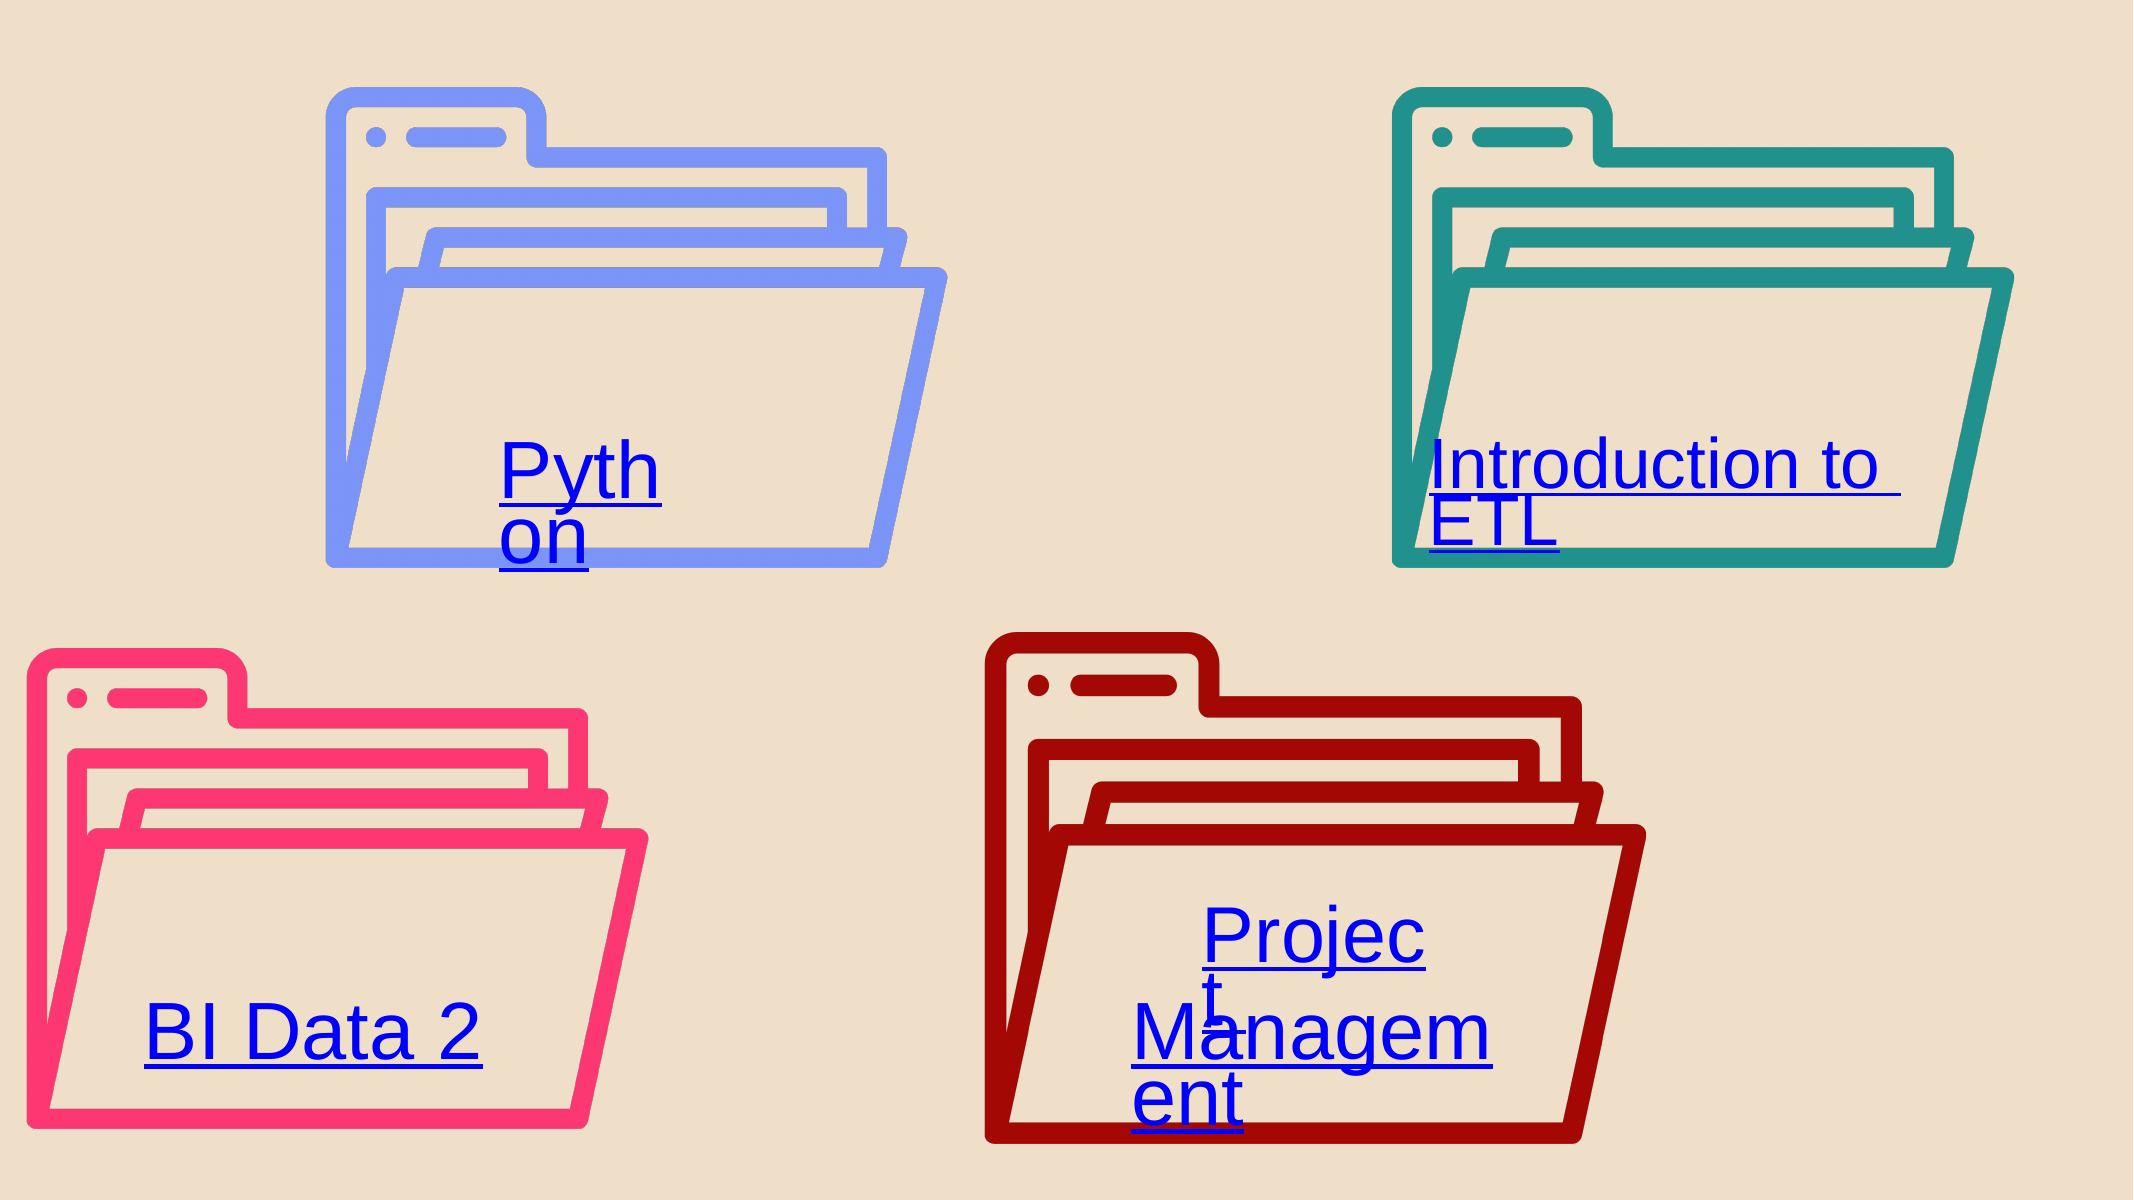

Introduction to ETL
Python

Project
BI Data 2
Management